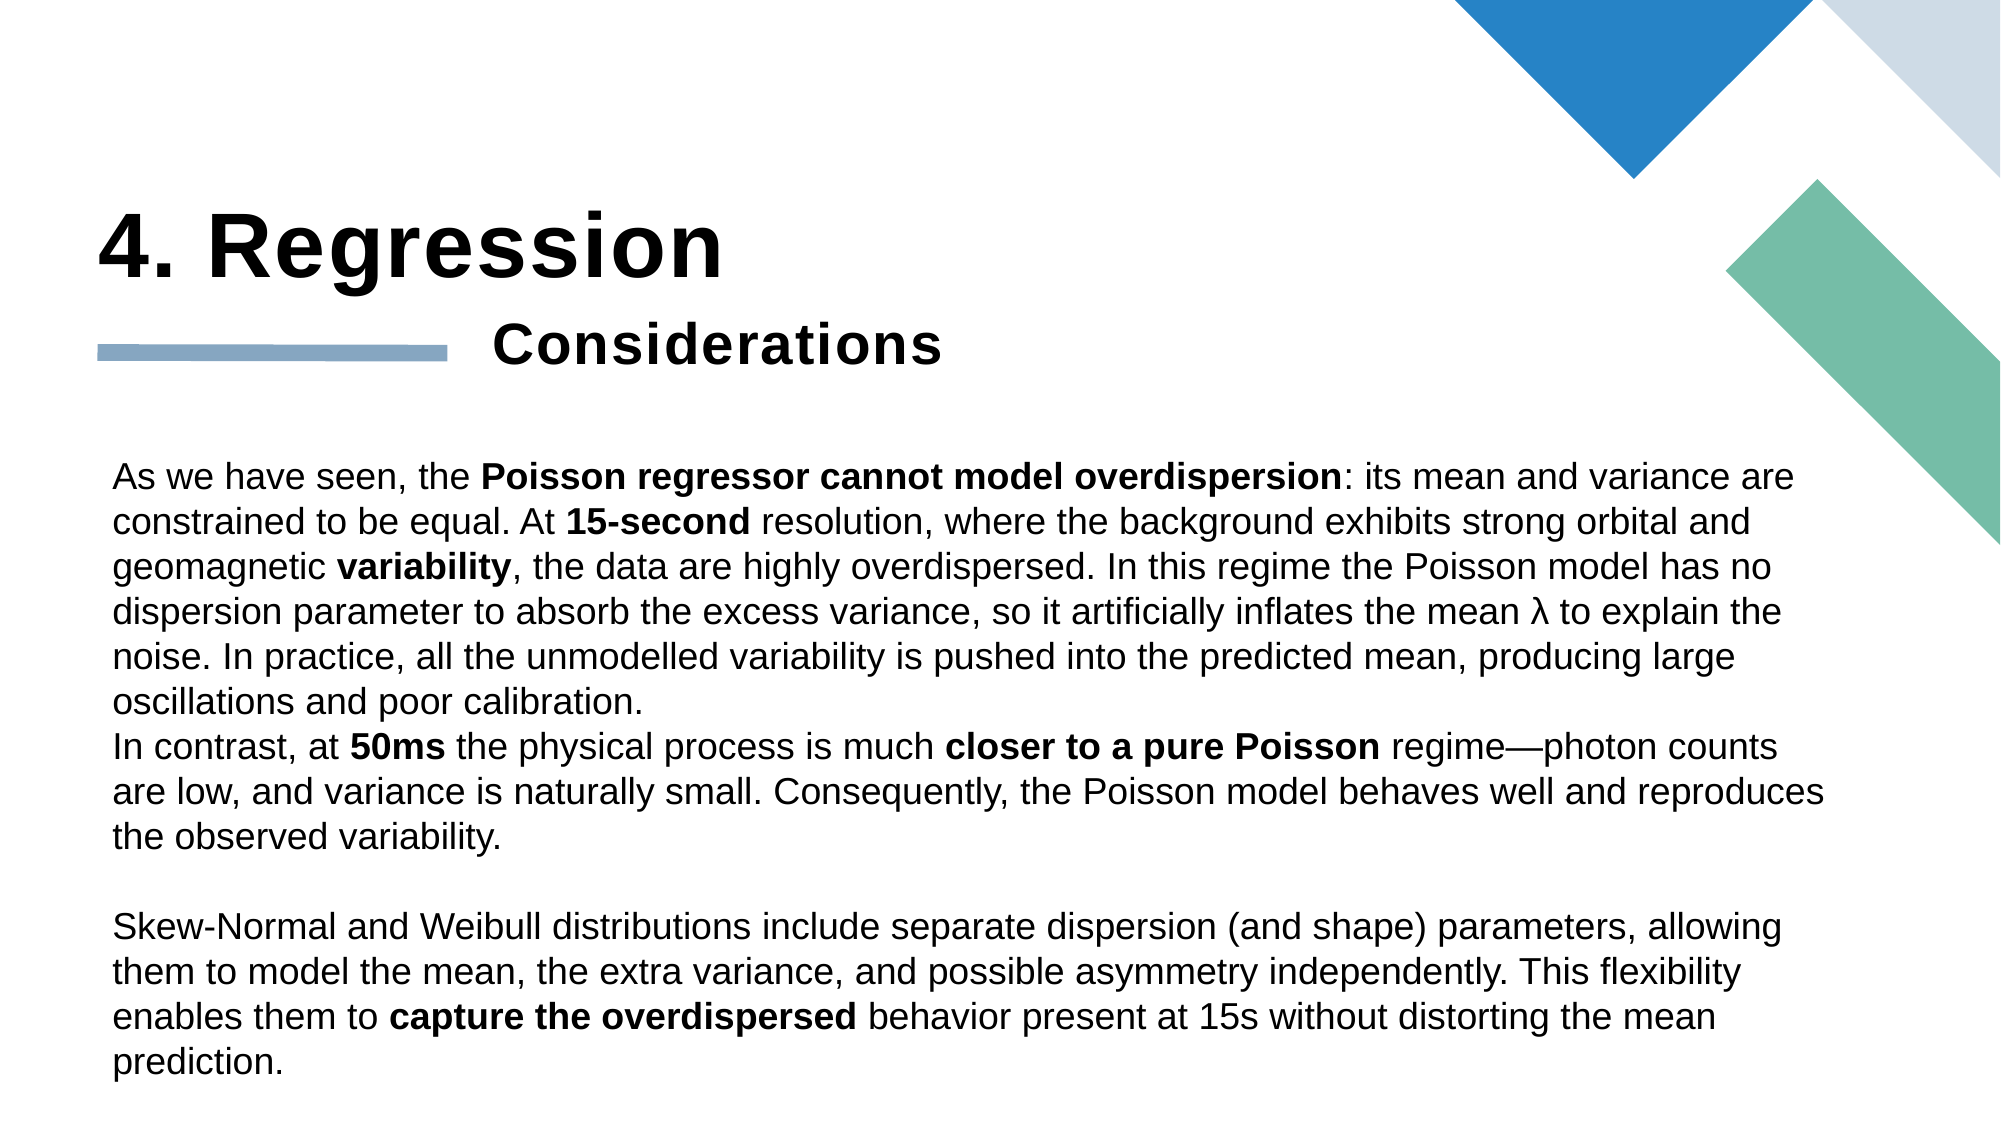

4. Regression
Considerations
As we have seen, the Poisson regressor cannot model overdispersion: its mean and variance are constrained to be equal. At 15-second resolution, where the background exhibits strong orbital and geomagnetic variability, the data are highly overdispersed. In this regime the Poisson model has no dispersion parameter to absorb the excess variance, so it artificially inflates the mean λ to explain the noise. In practice, all the unmodelled variability is pushed into the predicted mean, producing large oscillations and poor calibration.
In contrast, at 50ms the physical process is much closer to a pure Poisson regime—photon counts are low, and variance is naturally small. Consequently, the Poisson model behaves well and reproduces the observed variability.

Skew-Normal and Weibull distributions include separate dispersion (and shape) parameters, allowing them to model the mean, the extra variance, and possible asymmetry independently. This flexibility enables them to capture the overdispersed behavior present at 15s without distorting the mean prediction.